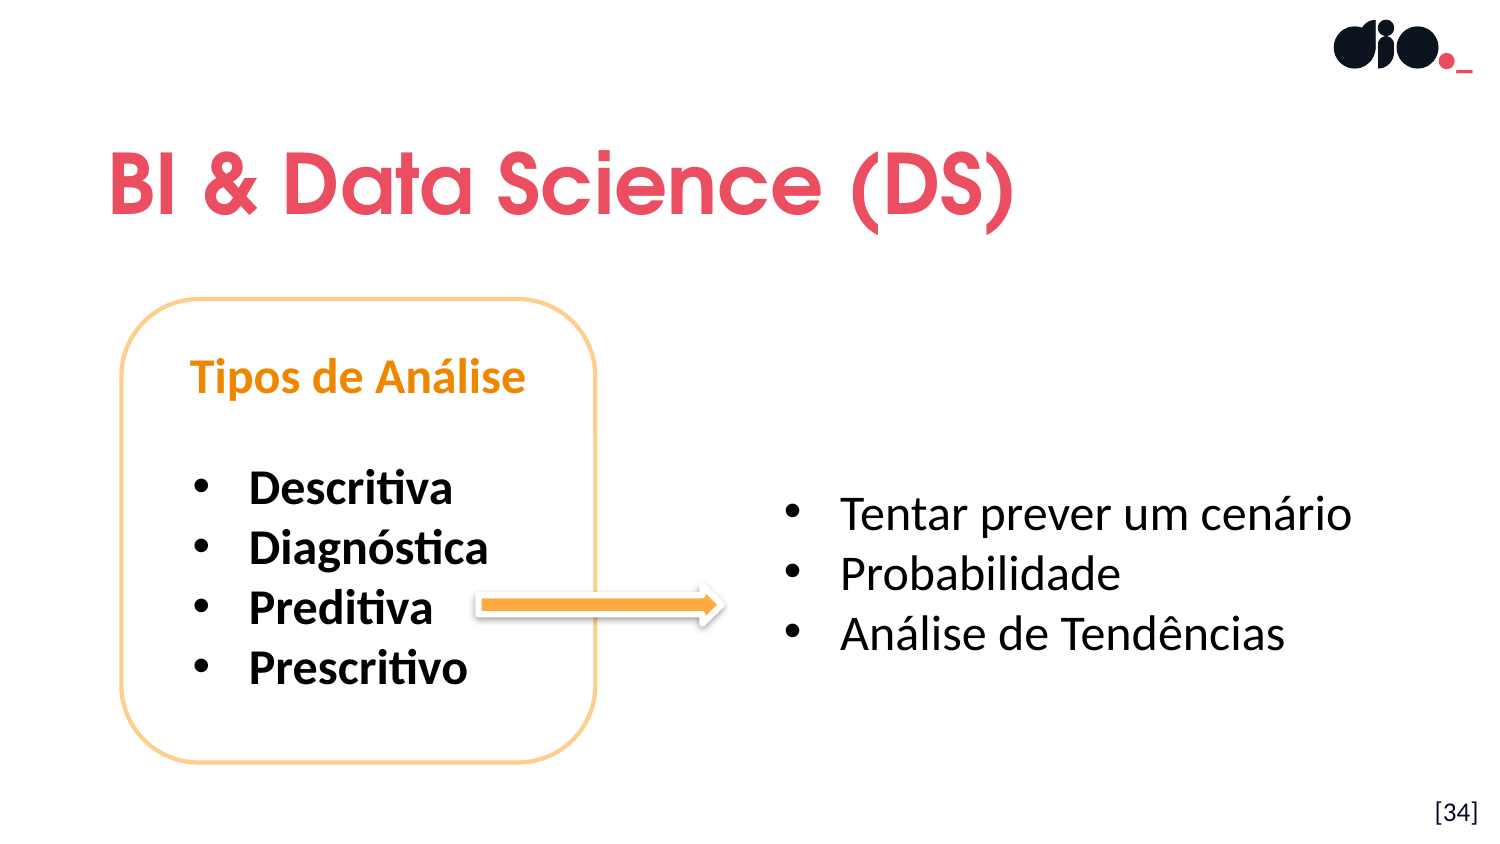

BI & Data Science (DS)
Tipos de Análise

Descritiva
Diagnóstica
Preditiva
Prescritivo
Tentar prever um cenário
Probabilidade
Análise de Tendências

[34]